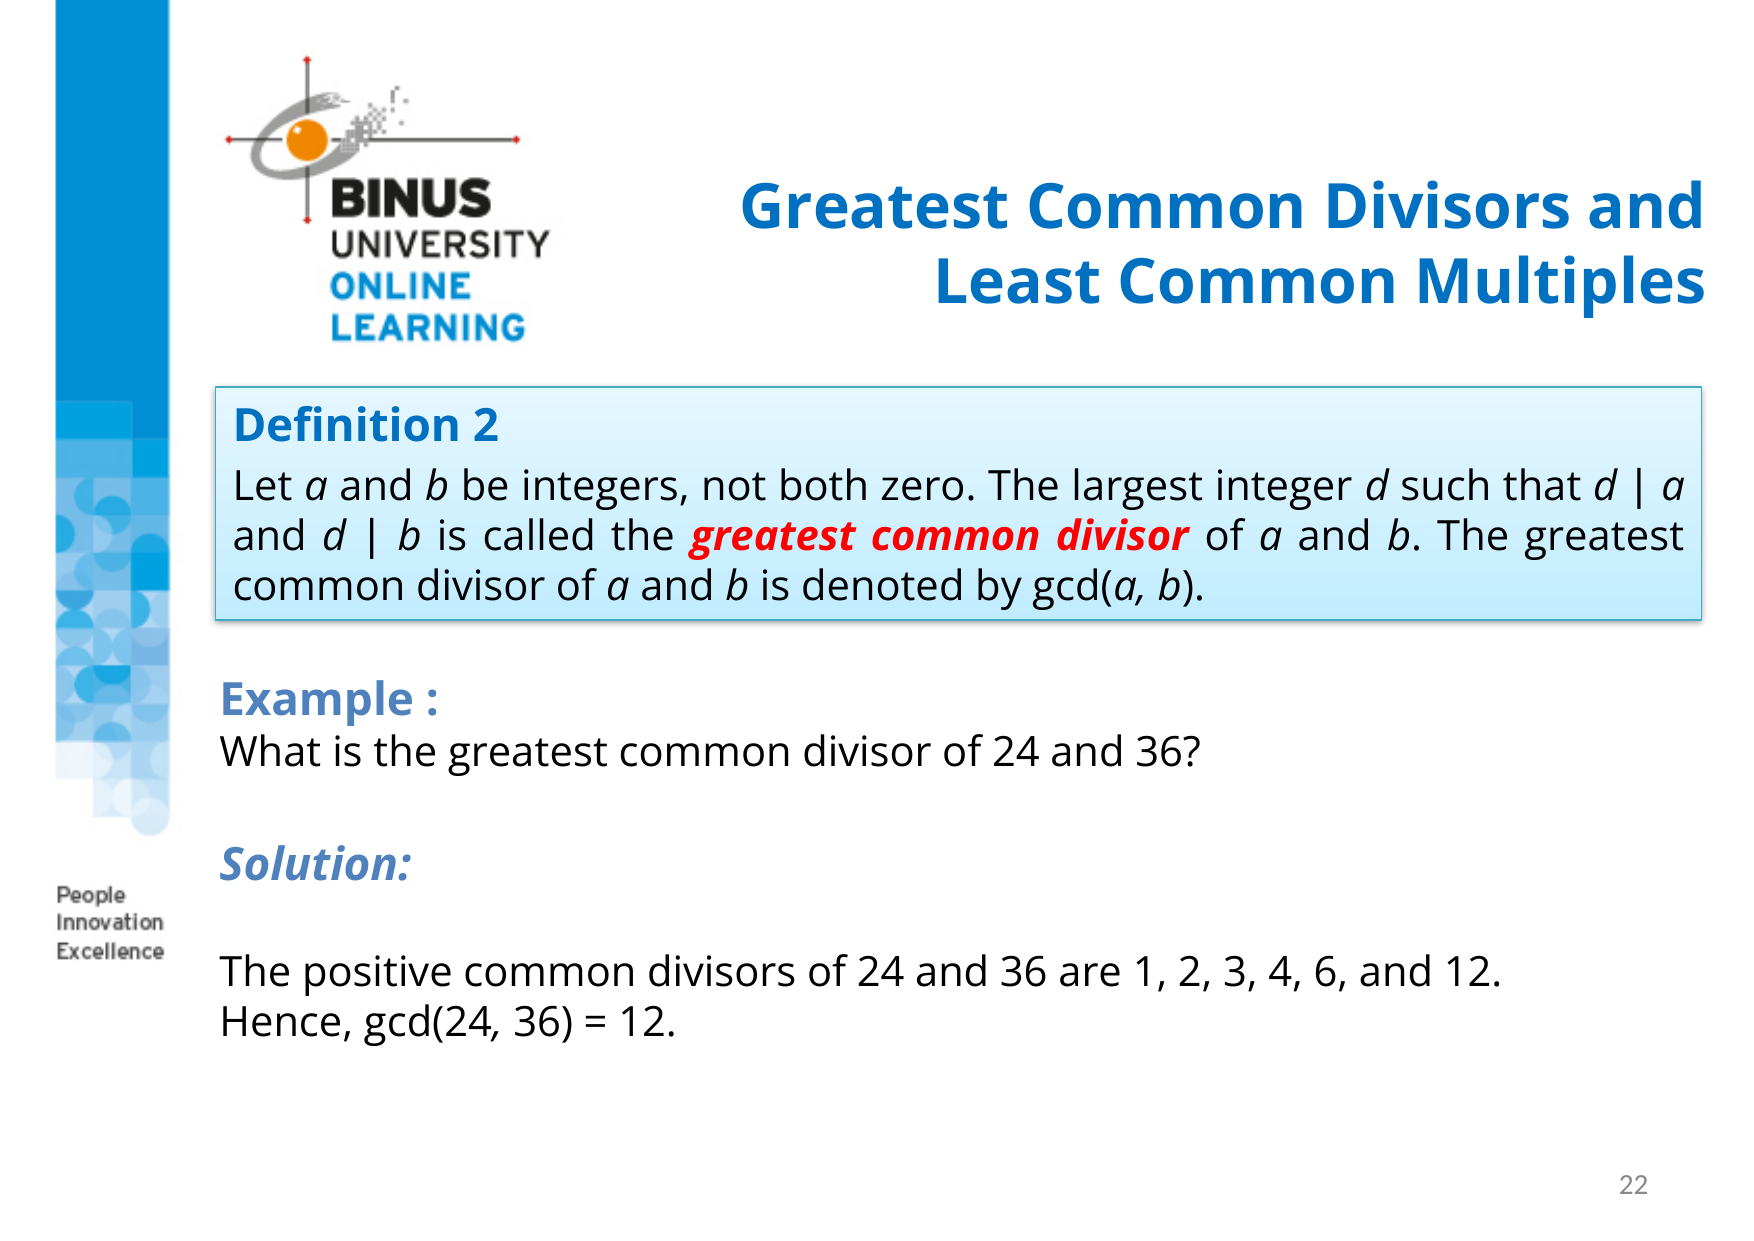

# Greatest Common Divisors and Least Common Multiples
Definition 2
Let a and b be integers, not both zero. The largest integer d such that d ∣ a and d ∣ b is called the greatest common divisor of a and b. The greatest common divisor of a and b is denoted by gcd(a, b).
Example :
What is the greatest common divisor of 24 and 36?

Solution:

The positive common divisors of 24 and 36 are 1, 2, 3, 4, 6, and 12.
Hence, gcd(24, 36) = 12.
22